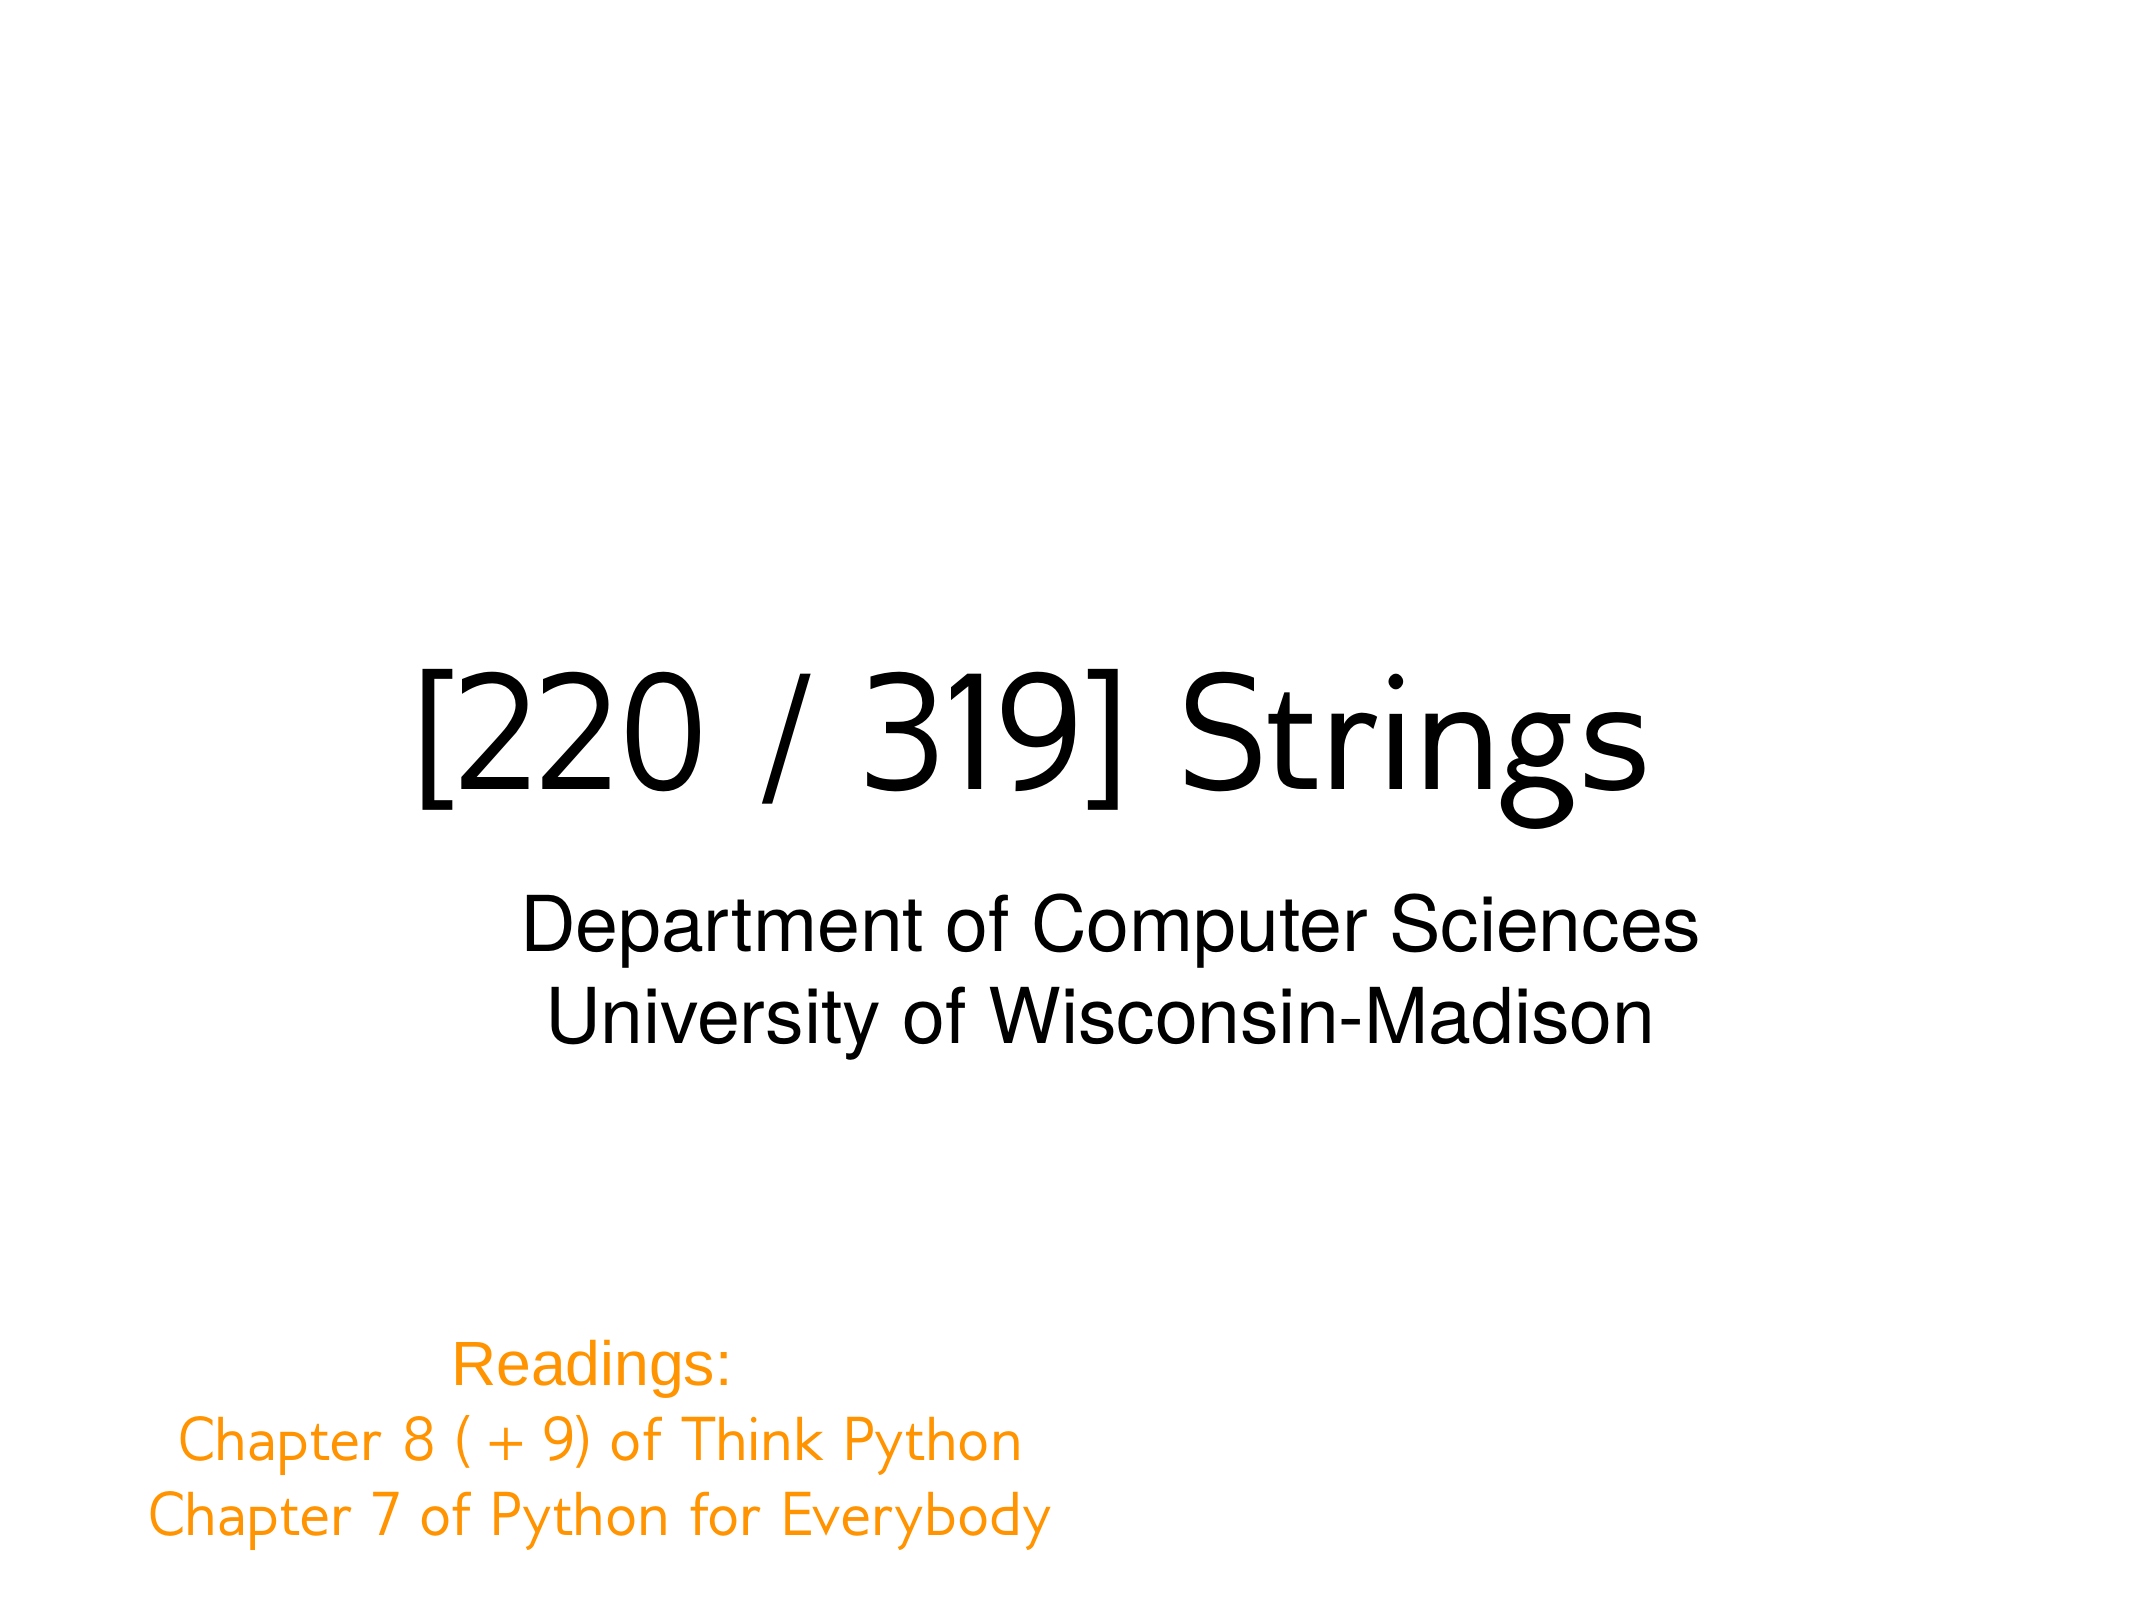

# [220 / 319] Strings
Department of Computer Sciences
University of Wisconsin-Madison

Readings:
Chapter 8 ( + 9) of Think Python
Chapter 7 of Python for Everybody